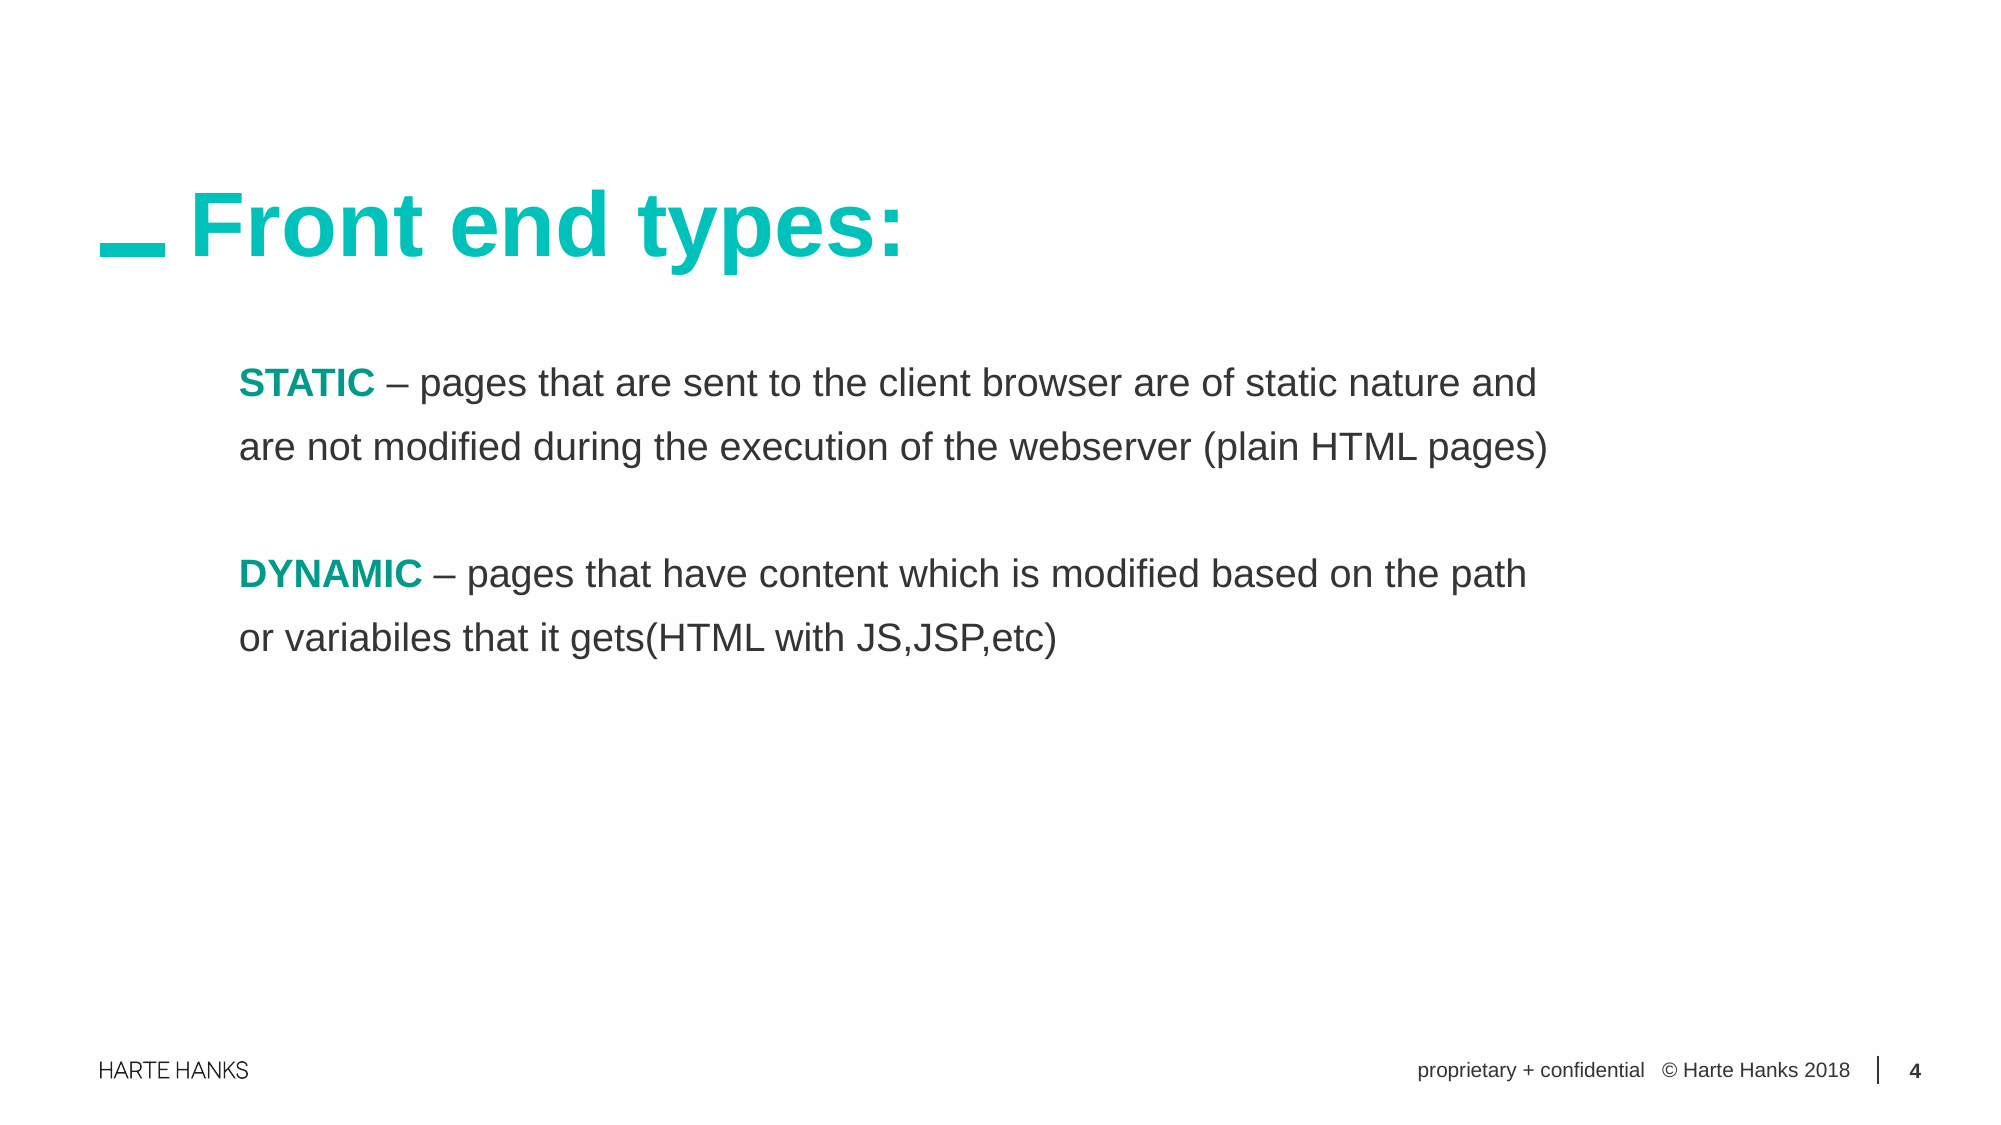

Front end types:
STATIC – pages that are sent to the client browser are of static nature and
are not modified during the execution of the webserver (plain HTML pages)

DYNAMIC – pages that have content which is modified based on the path
or variabiles that it gets(HTML with JS,JSP,etc)